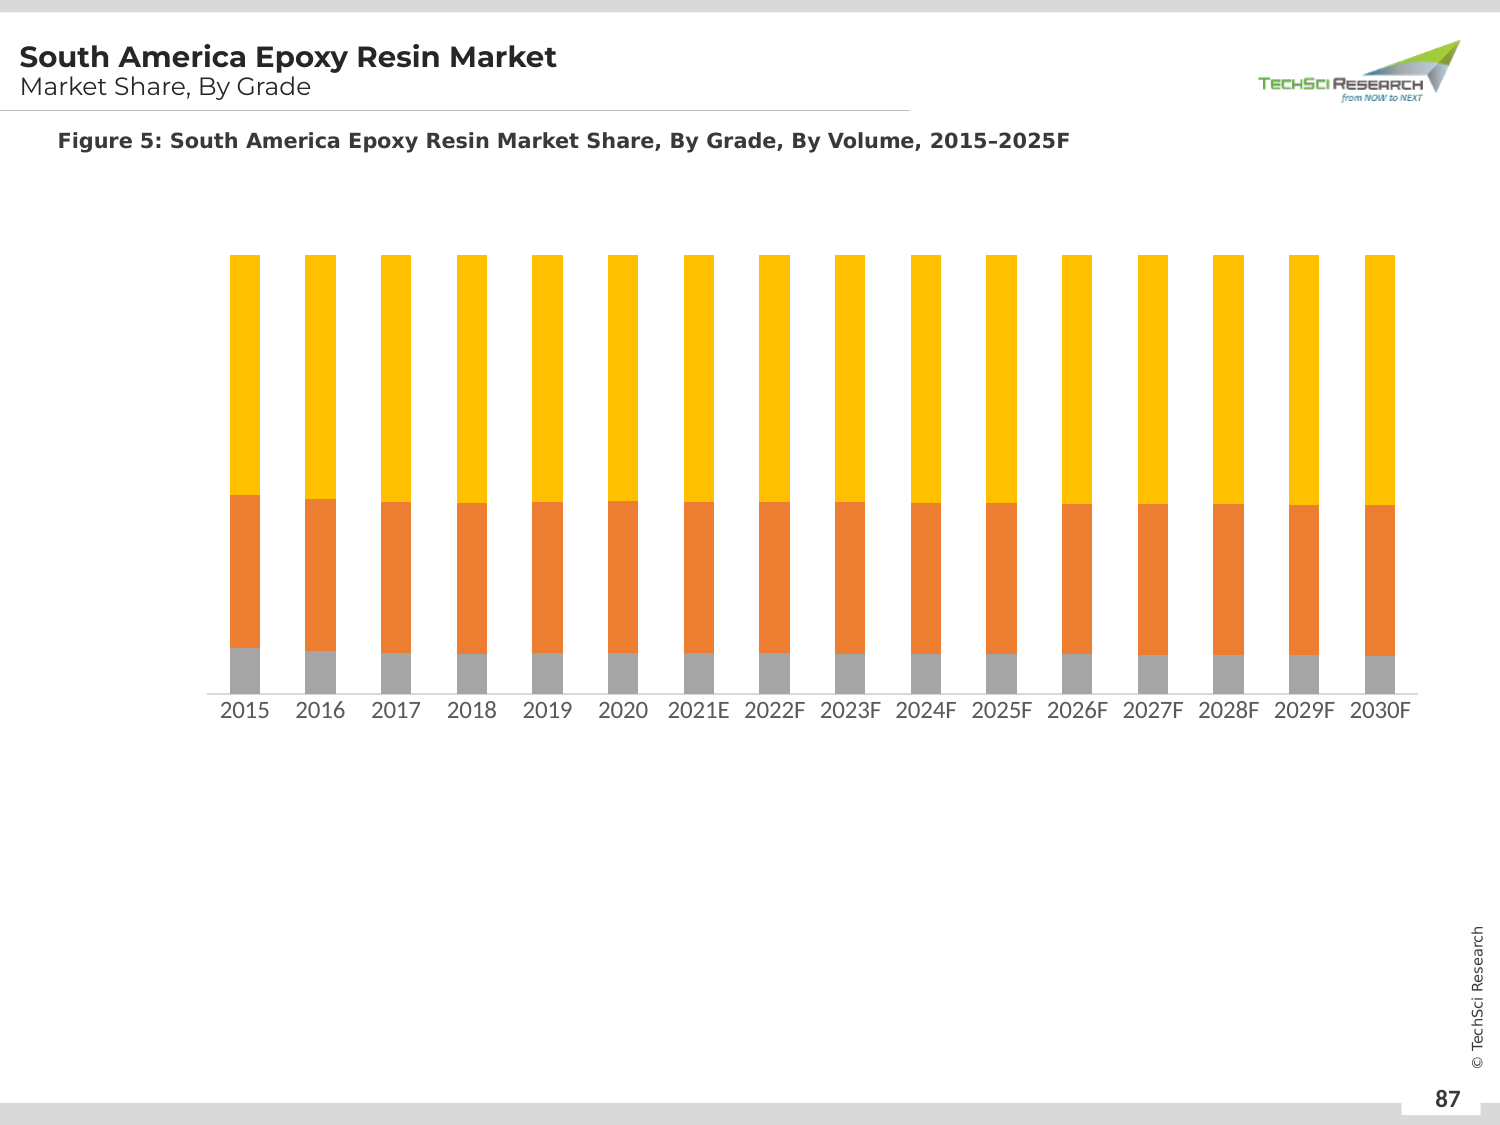

South America Epoxy Resin Market
Market Share, By Grade
Figure 5: South America Epoxy Resin Market Share, By Grade, By Volume, 2015–2025F

### Chart

| Category | Semi-Solid | Solid | Liquid |
|---|---|---|---|
| 2015 | 0.10395917750363638 | 0.349086442432964 | 0.5469543800633997 |
| 2016 | 0.09638313384680802 | 0.3462814911750451 | 0.5573353749781469 |
| 2017 | 0.09347439903535837 | 0.3433193554199004 | 0.5632062455447411 |
| 2018 | 0.09143726501164326 | 0.3430676763174558 | 0.5654950586709009 |
| 2019 | 0.09245657088245278 | 0.34462120549917147 | 0.5629222236183756 |
| 2020 | 0.09402060273503063 | 0.34497819350741066 | 0.5610012037575586 |
| 2021E | 0.0928008573334682 | 0.34483866699404747 | 0.5623604756724844 |
| 2022F | 0.09220719709256583 | 0.34447265429191015 | 0.563320148615524 |
| 2023F | 0.09154923962682142 | 0.34433535131678455 | 0.564115409056394 |
| 2024F | 0.09085828707550596 | 0.34417044461072543 | 0.5649712683137686 |
| 2025F | 0.09017341109322811 | 0.34400296982634715 | 0.5658236190804247 |
| 2026F | 0.08950116434123186 | 0.3438481868538208 | 0.5666506488049474 |
| 2027F | 0.08881996527358146 | 0.3436847128602078 | 0.5674953218662108 |
| 2028F | 0.08813056517869622 | 0.34351100931641376 | 0.56835842550489 |
| 2029F | 0.08742109644849673 | 0.3433222761698039 | 0.5692566273816994 |
| 2030F | 0.08655253640176507 | 0.34327806312083614 | 0.5701694004773987 |
Source: TechSci Research